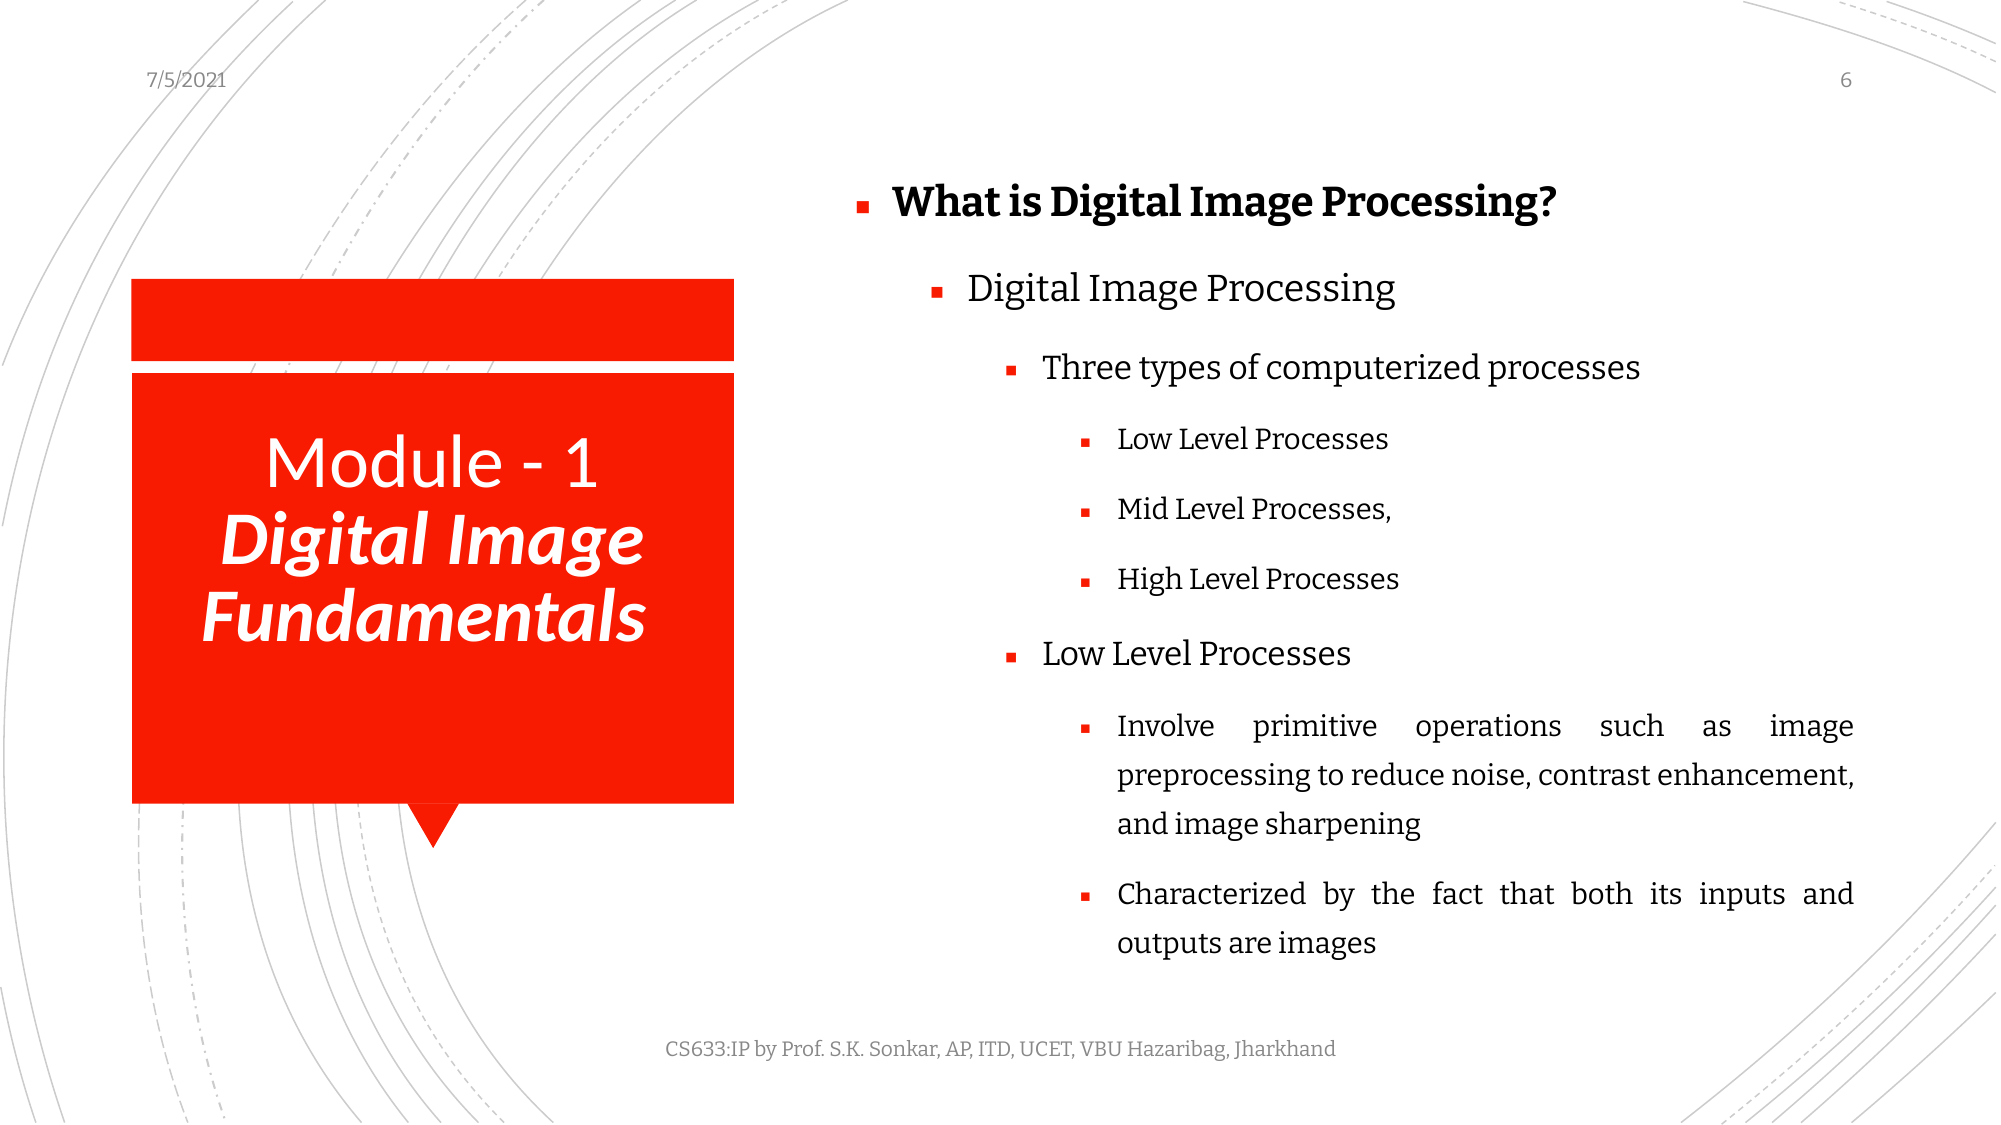

7/5/2021
6
What is Digital Image Processing?
Digital Image Processing
Three types of computerized processes
Low Level Processes
Mid Level Processes,
High Level Processes
Low Level Processes
Involve primitive operations such as image preprocessing to reduce noise, contrast enhancement, and image sharpening
Characterized by the fact that both its inputs and outputs are images
# Module - 1 Digital Image Fundamentals
CS633:IP by Prof. S.K. Sonkar, AP, ITD, UCET, VBU Hazaribag, Jharkhand